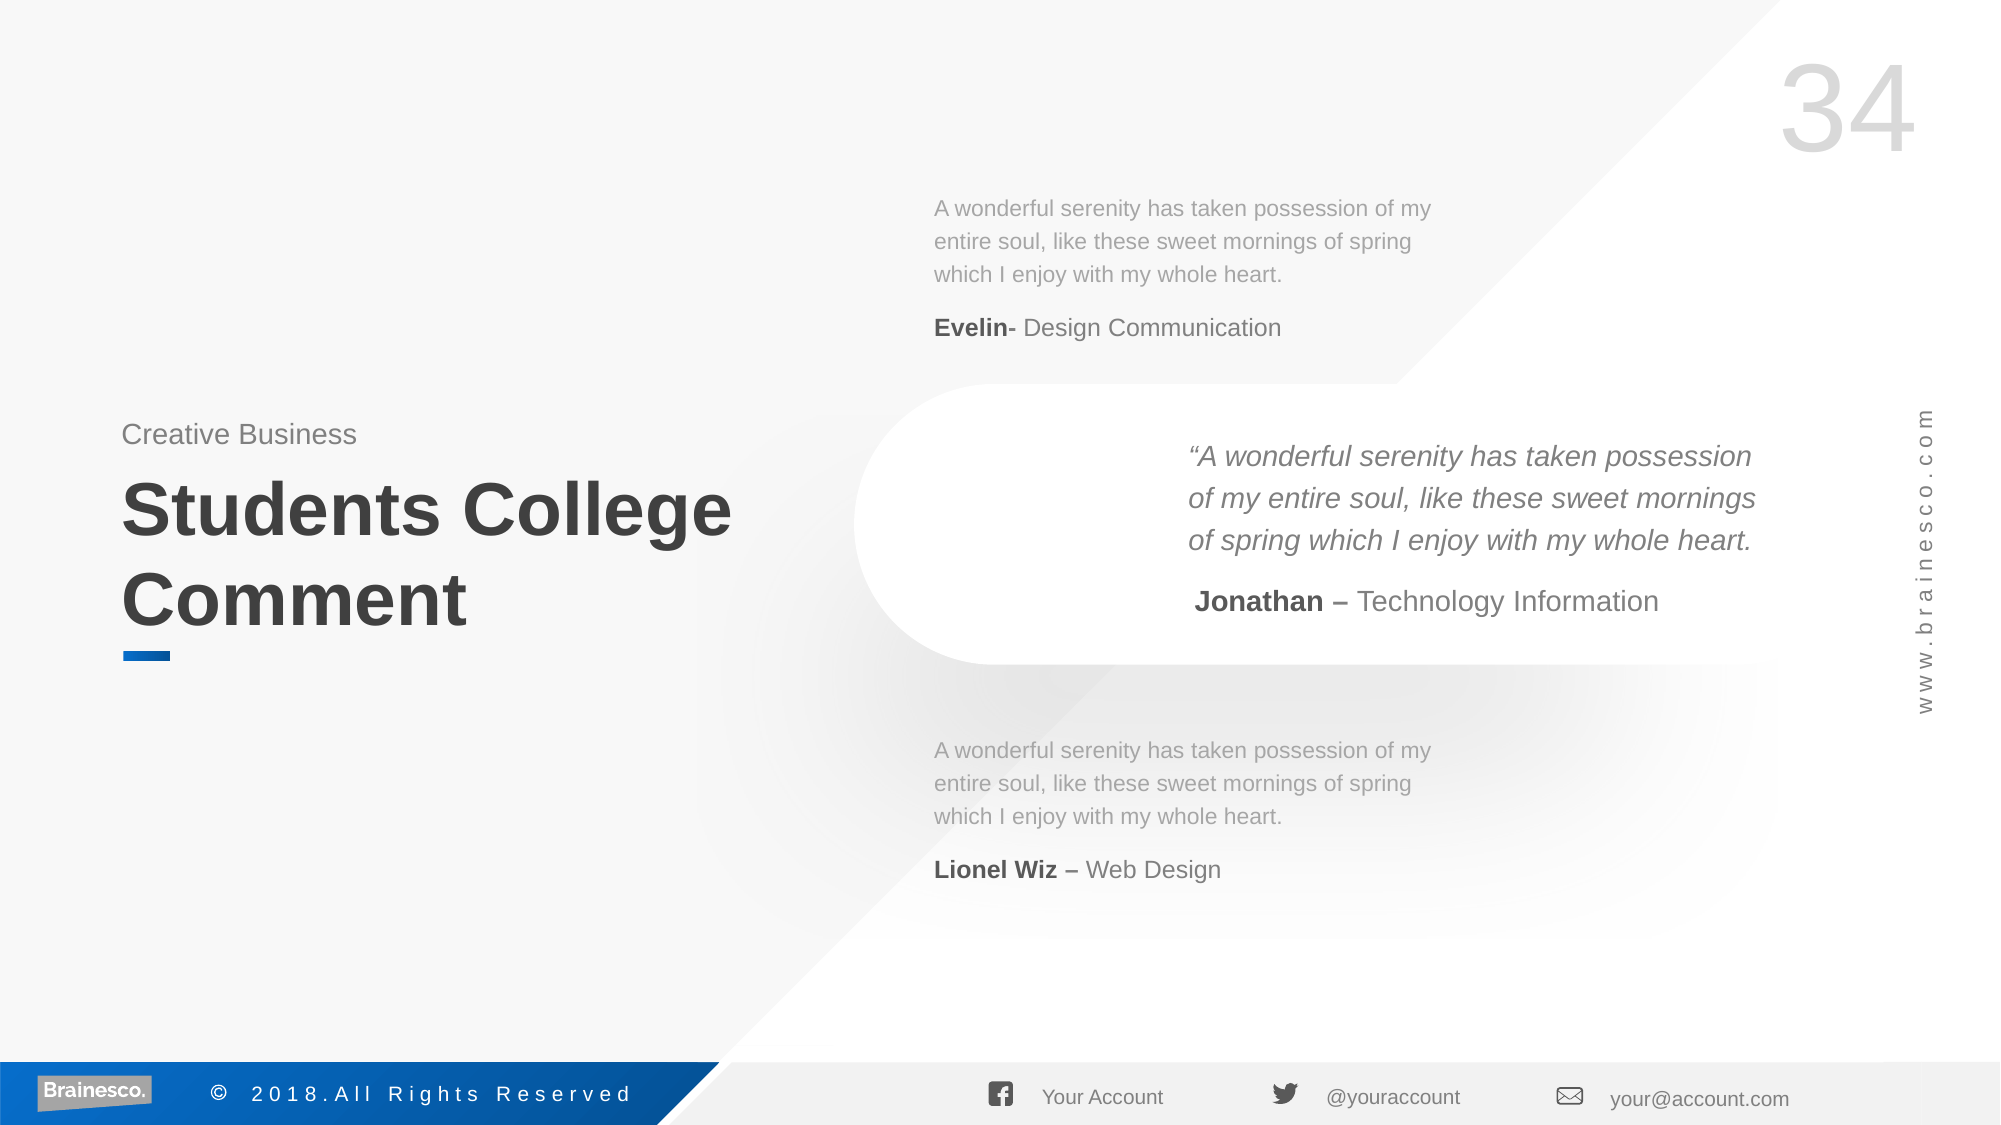

A wonderful serenity has taken possession of my entire soul, like these sweet mornings of spring which I enjoy with my whole heart.
Evelin- Design Communication

Creative Business
Students College Comment

“A wonderful serenity has taken possession of my entire soul, like these sweet mornings of spring which I enjoy with my whole heart.
Jonathan – Technology Information

A wonderful serenity has taken possession of my entire soul, like these sweet mornings of spring which I enjoy with my whole heart.
Lionel Wiz – Web Design